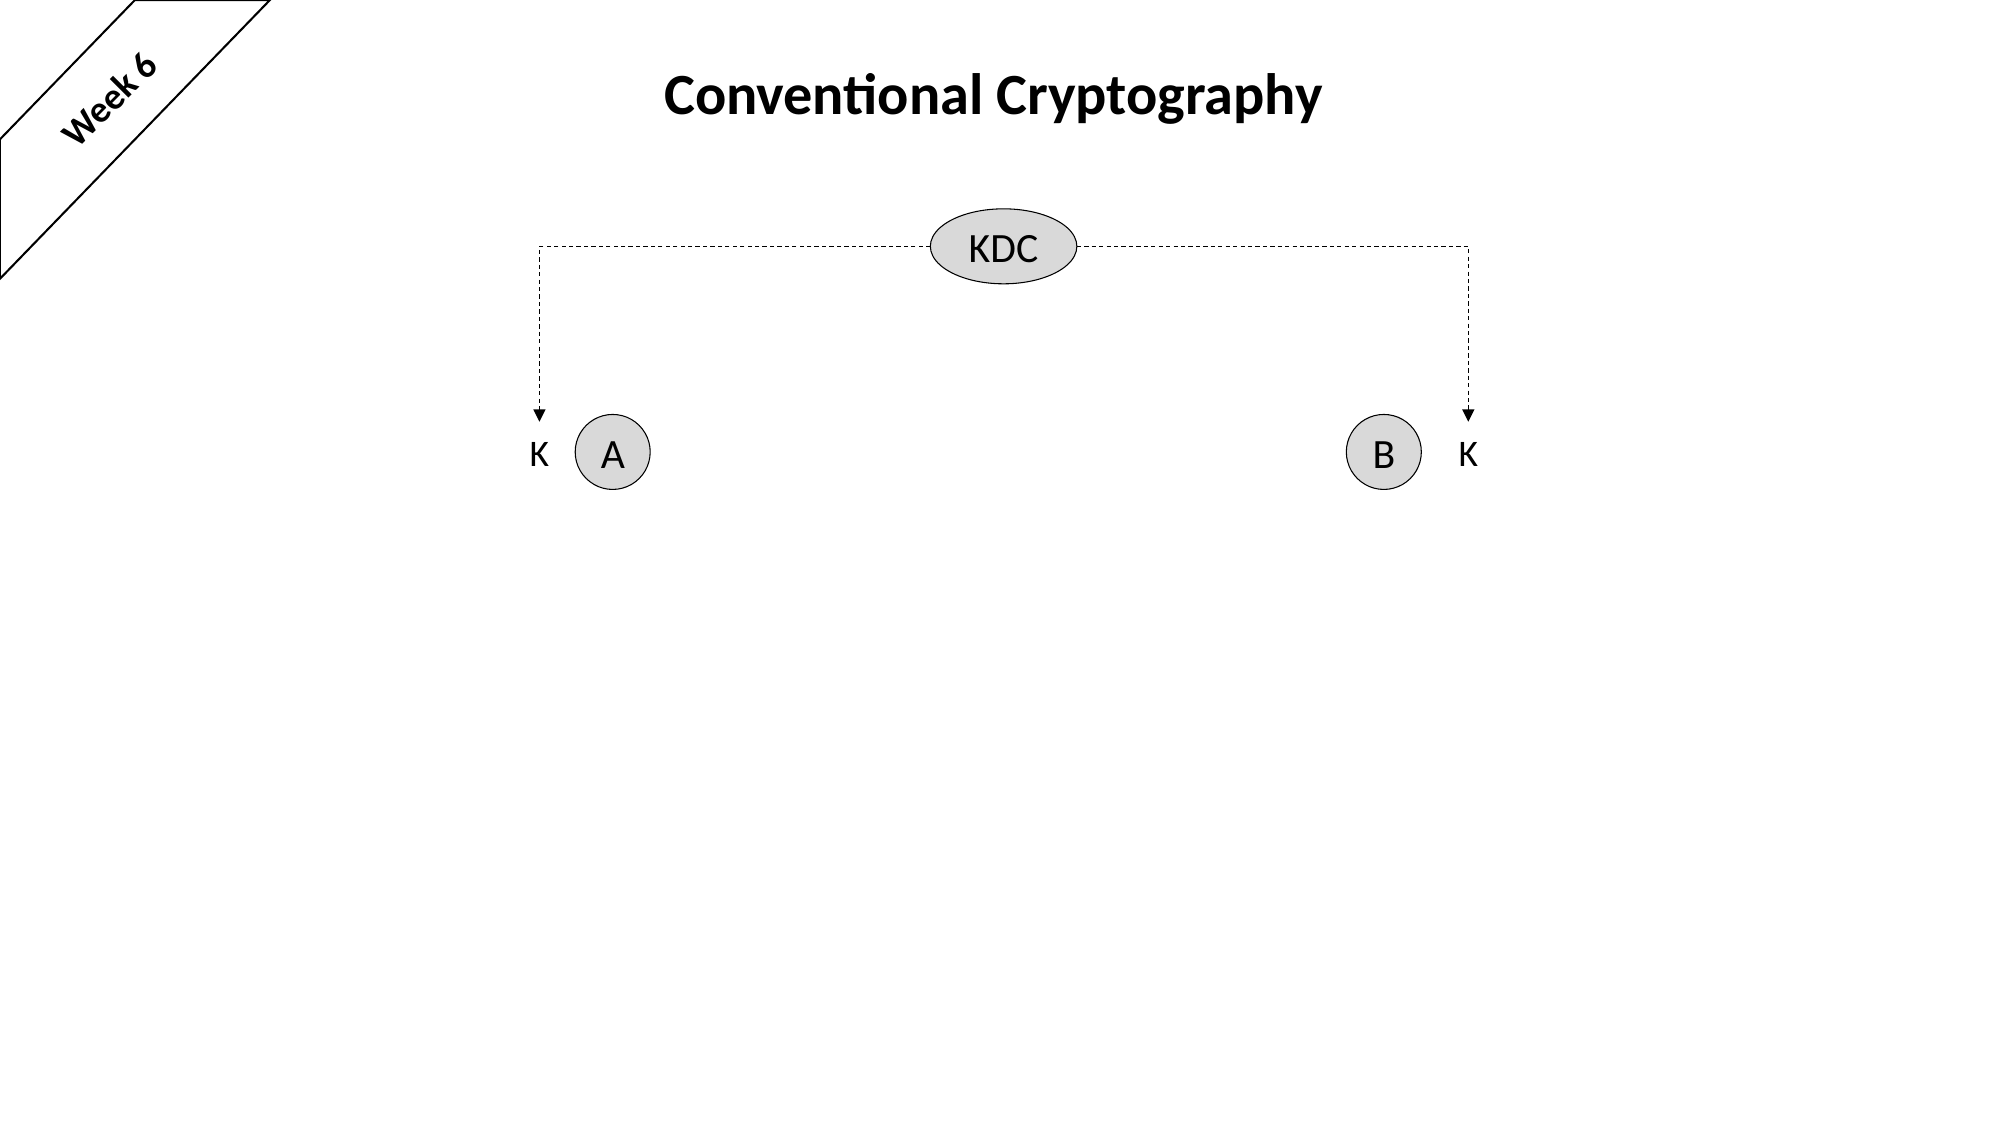

# Conventional Cryptography
Week 6
KDC
A
B
K
K